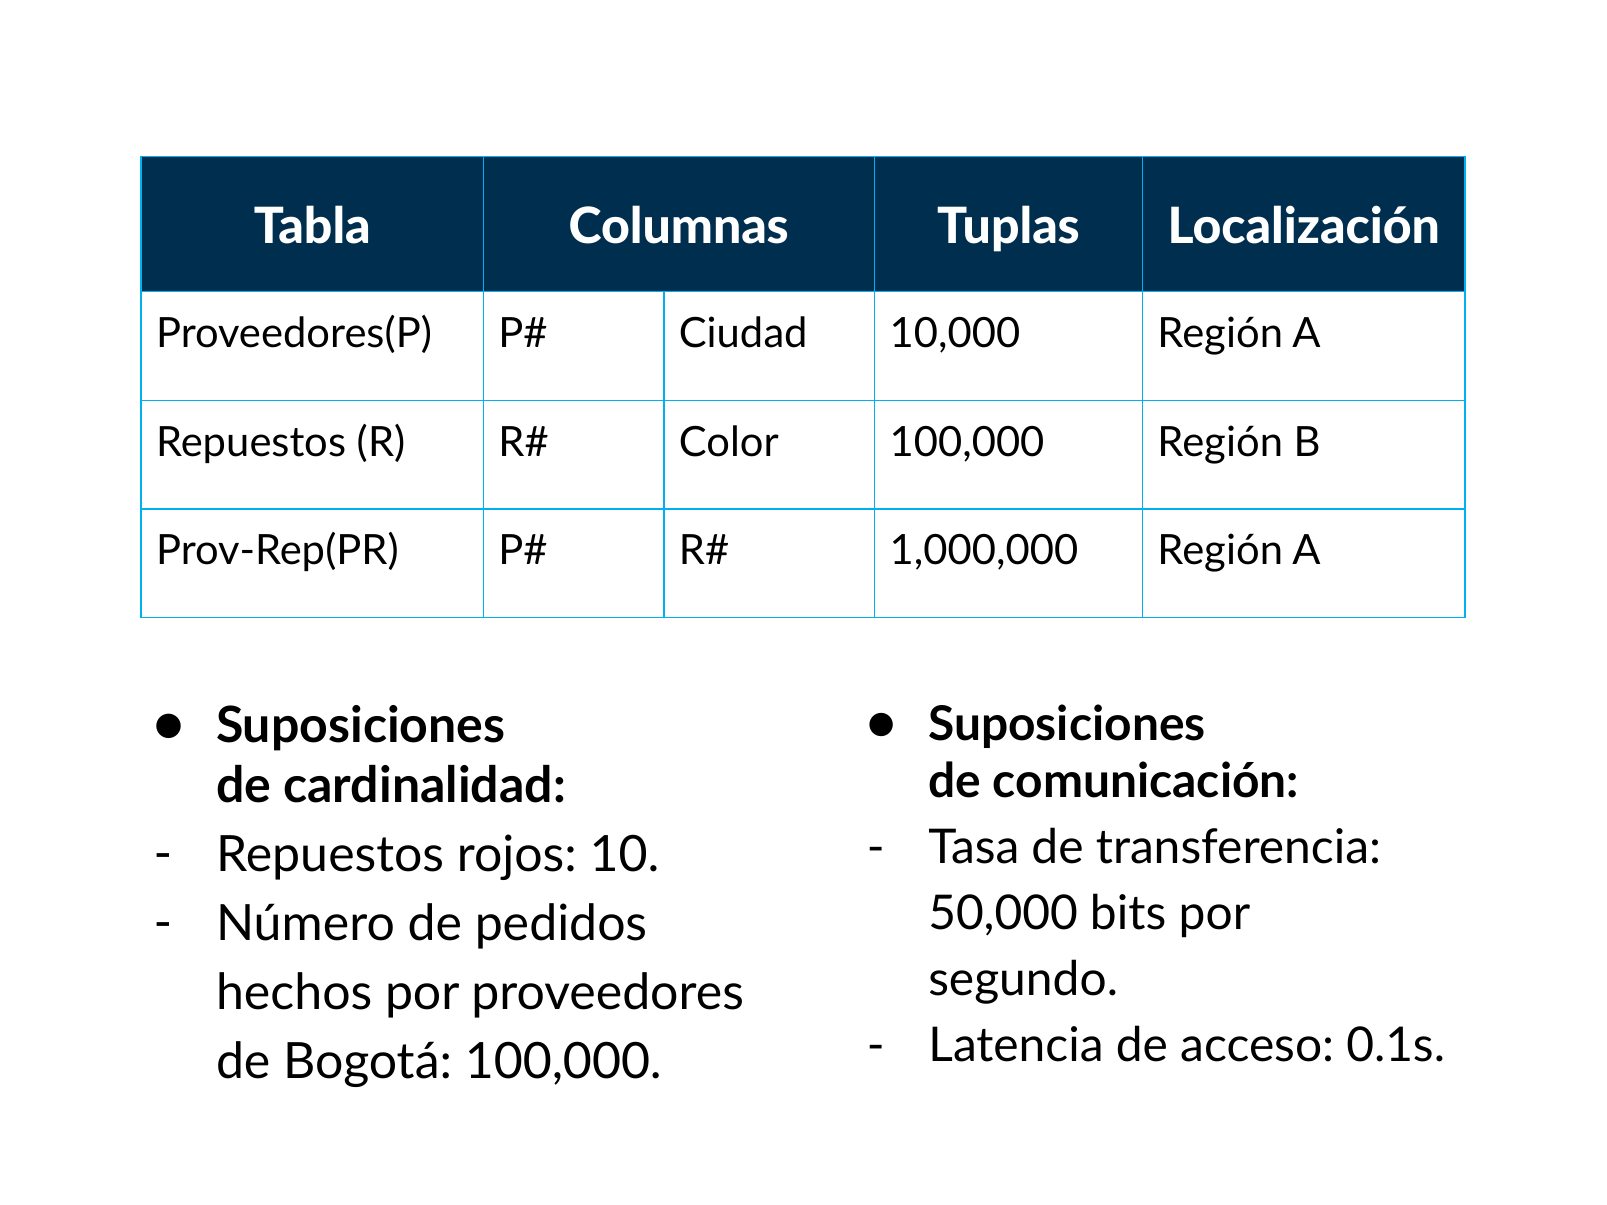

| Tabla | Columnas |  | Tuplas | Localización |
| --- | --- | --- | --- | --- |
| Proveedores(P) | P# | Ciudad | 10,000 | Región A |
| Repuestos (R) | R# | Color | 100,000 | Región B |
| Prov-Rep(PR) | P# | R# | 1,000,000 | Región A |
Suposiciones
de cardinalidad:
Repuestos rojos: 10.
Número de pedidos
hechos por proveedores
de Bogotá: 100,000.
Suposiciones
de comunicación:
Tasa de transferencia: 50,000 bits por segundo.
Latencia de acceso: 0.1s.